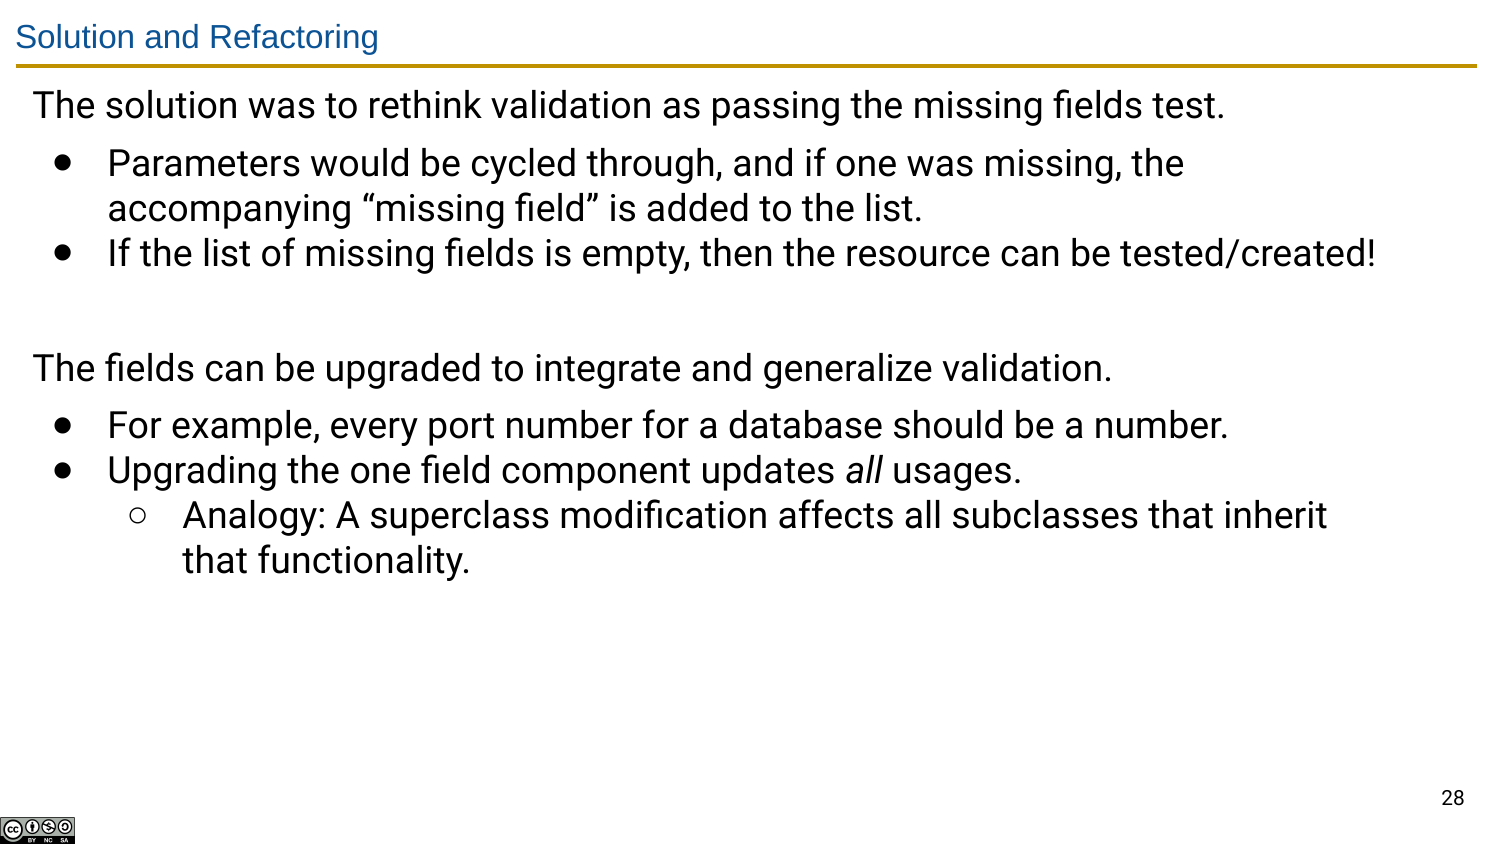

# Solution and Refactoring
The solution was to rethink validation as passing the missing fields test.
Parameters would be cycled through, and if one was missing, the accompanying “missing field” is added to the list.
If the list of missing fields is empty, then the resource can be tested/created!

The fields can be upgraded to integrate and generalize validation.
For example, every port number for a database should be a number.
Upgrading the one field component updates all usages.
Analogy: A superclass modification affects all subclasses that inherit that functionality.

28